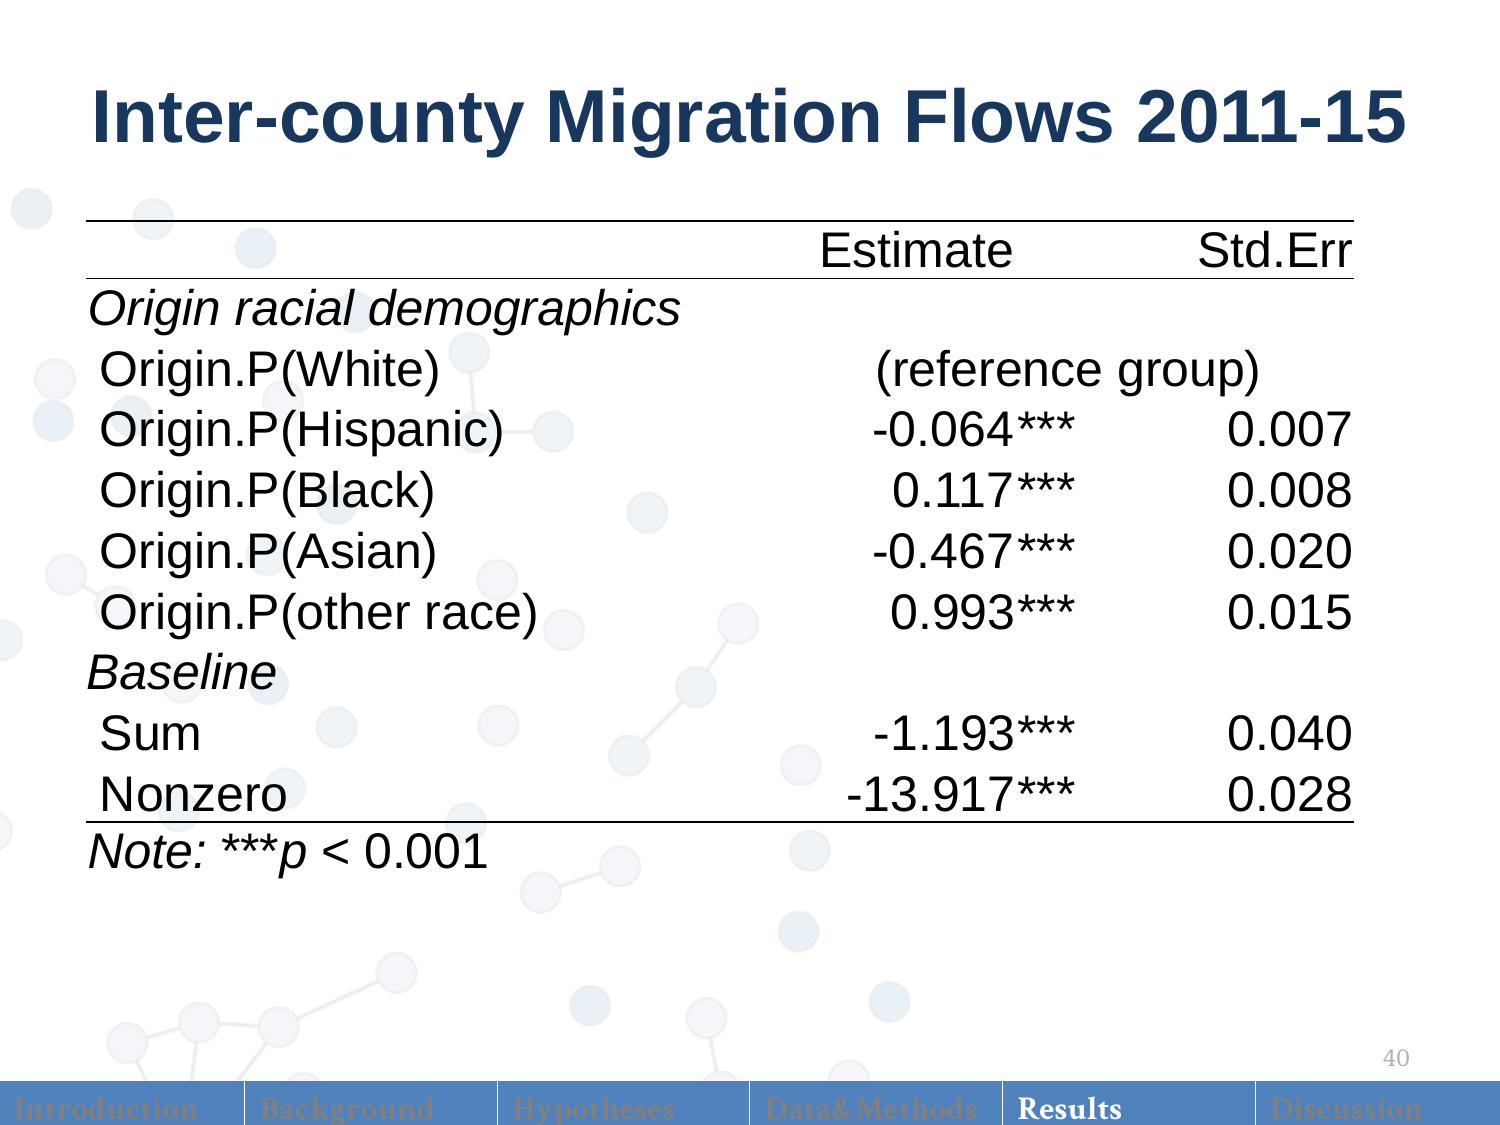

# Inter-county Migration Flows 2011-15
|  | Estimate |  | Std.Err |
| --- | --- | --- | --- |
| Origin racial demographics |  |  |  |
| Origin.P(White) | (reference group) |  |  |
| Origin.P(Hispanic) | -0.064 | \*\*\* | 0.007 |
| Origin.P(Black) | 0.117 | \*\*\* | 0.008 |
| Origin.P(Asian) | -0.467 | \*\*\* | 0.020 |
| Origin.P(other race) | 0.993 | \*\*\* | 0.015 |
| Baseline |  |  |  |
| Sum | -1.193 | \*\*\* | 0.040 |
| Nonzero | -13.917 | \*\*\* | 0.028 |
| Note: \*\*\*p < 0.001 |  |  |  |
40
| Introduction | Background | Hypotheses | Data&Methods | Results | Discussion |
| --- | --- | --- | --- | --- | --- |